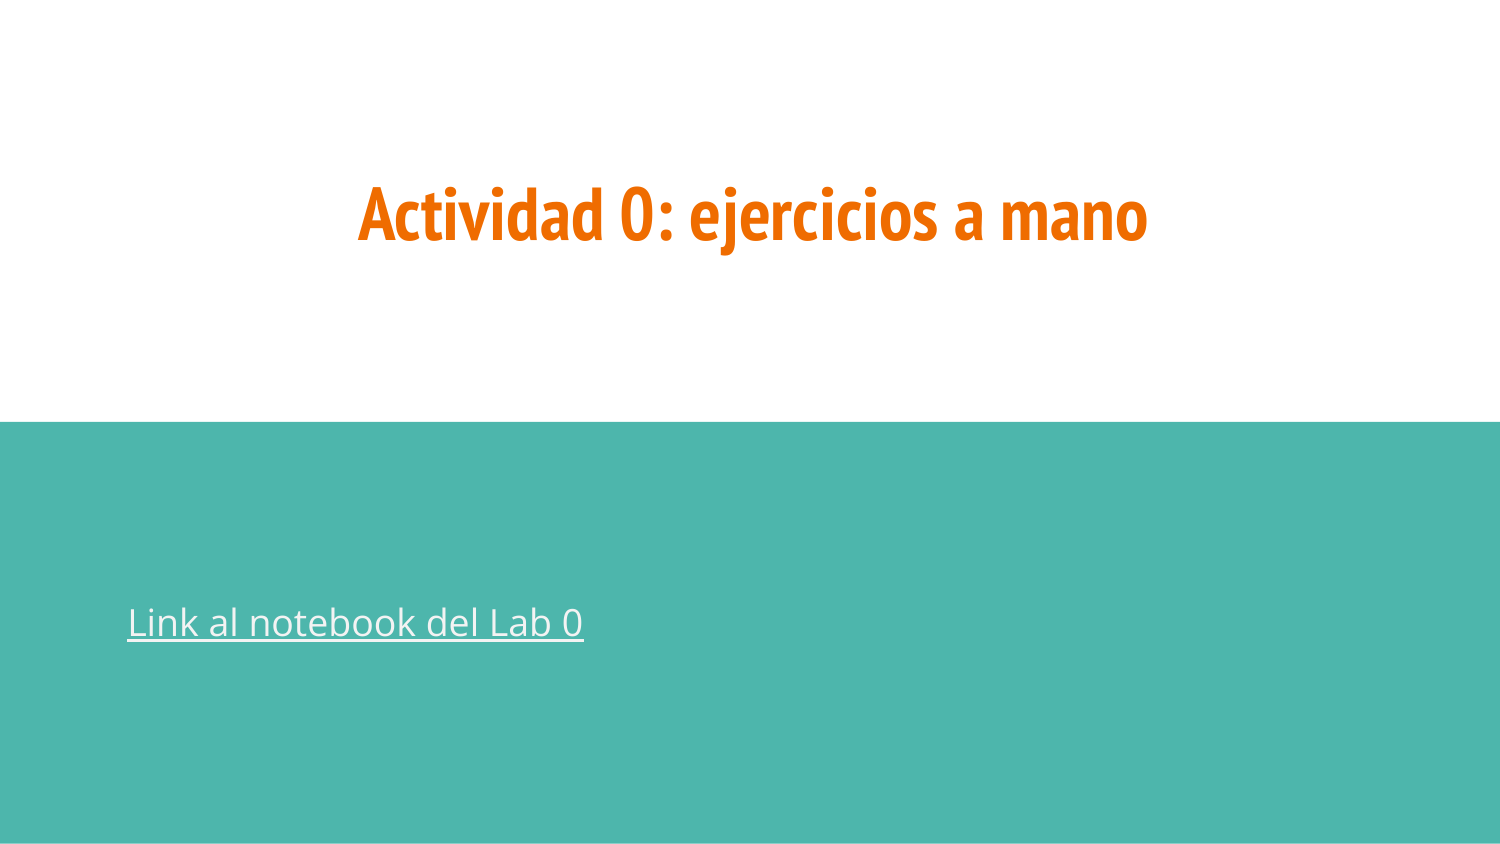

# Actividad 0: ejercicios a mano
Link al notebook del Lab 0